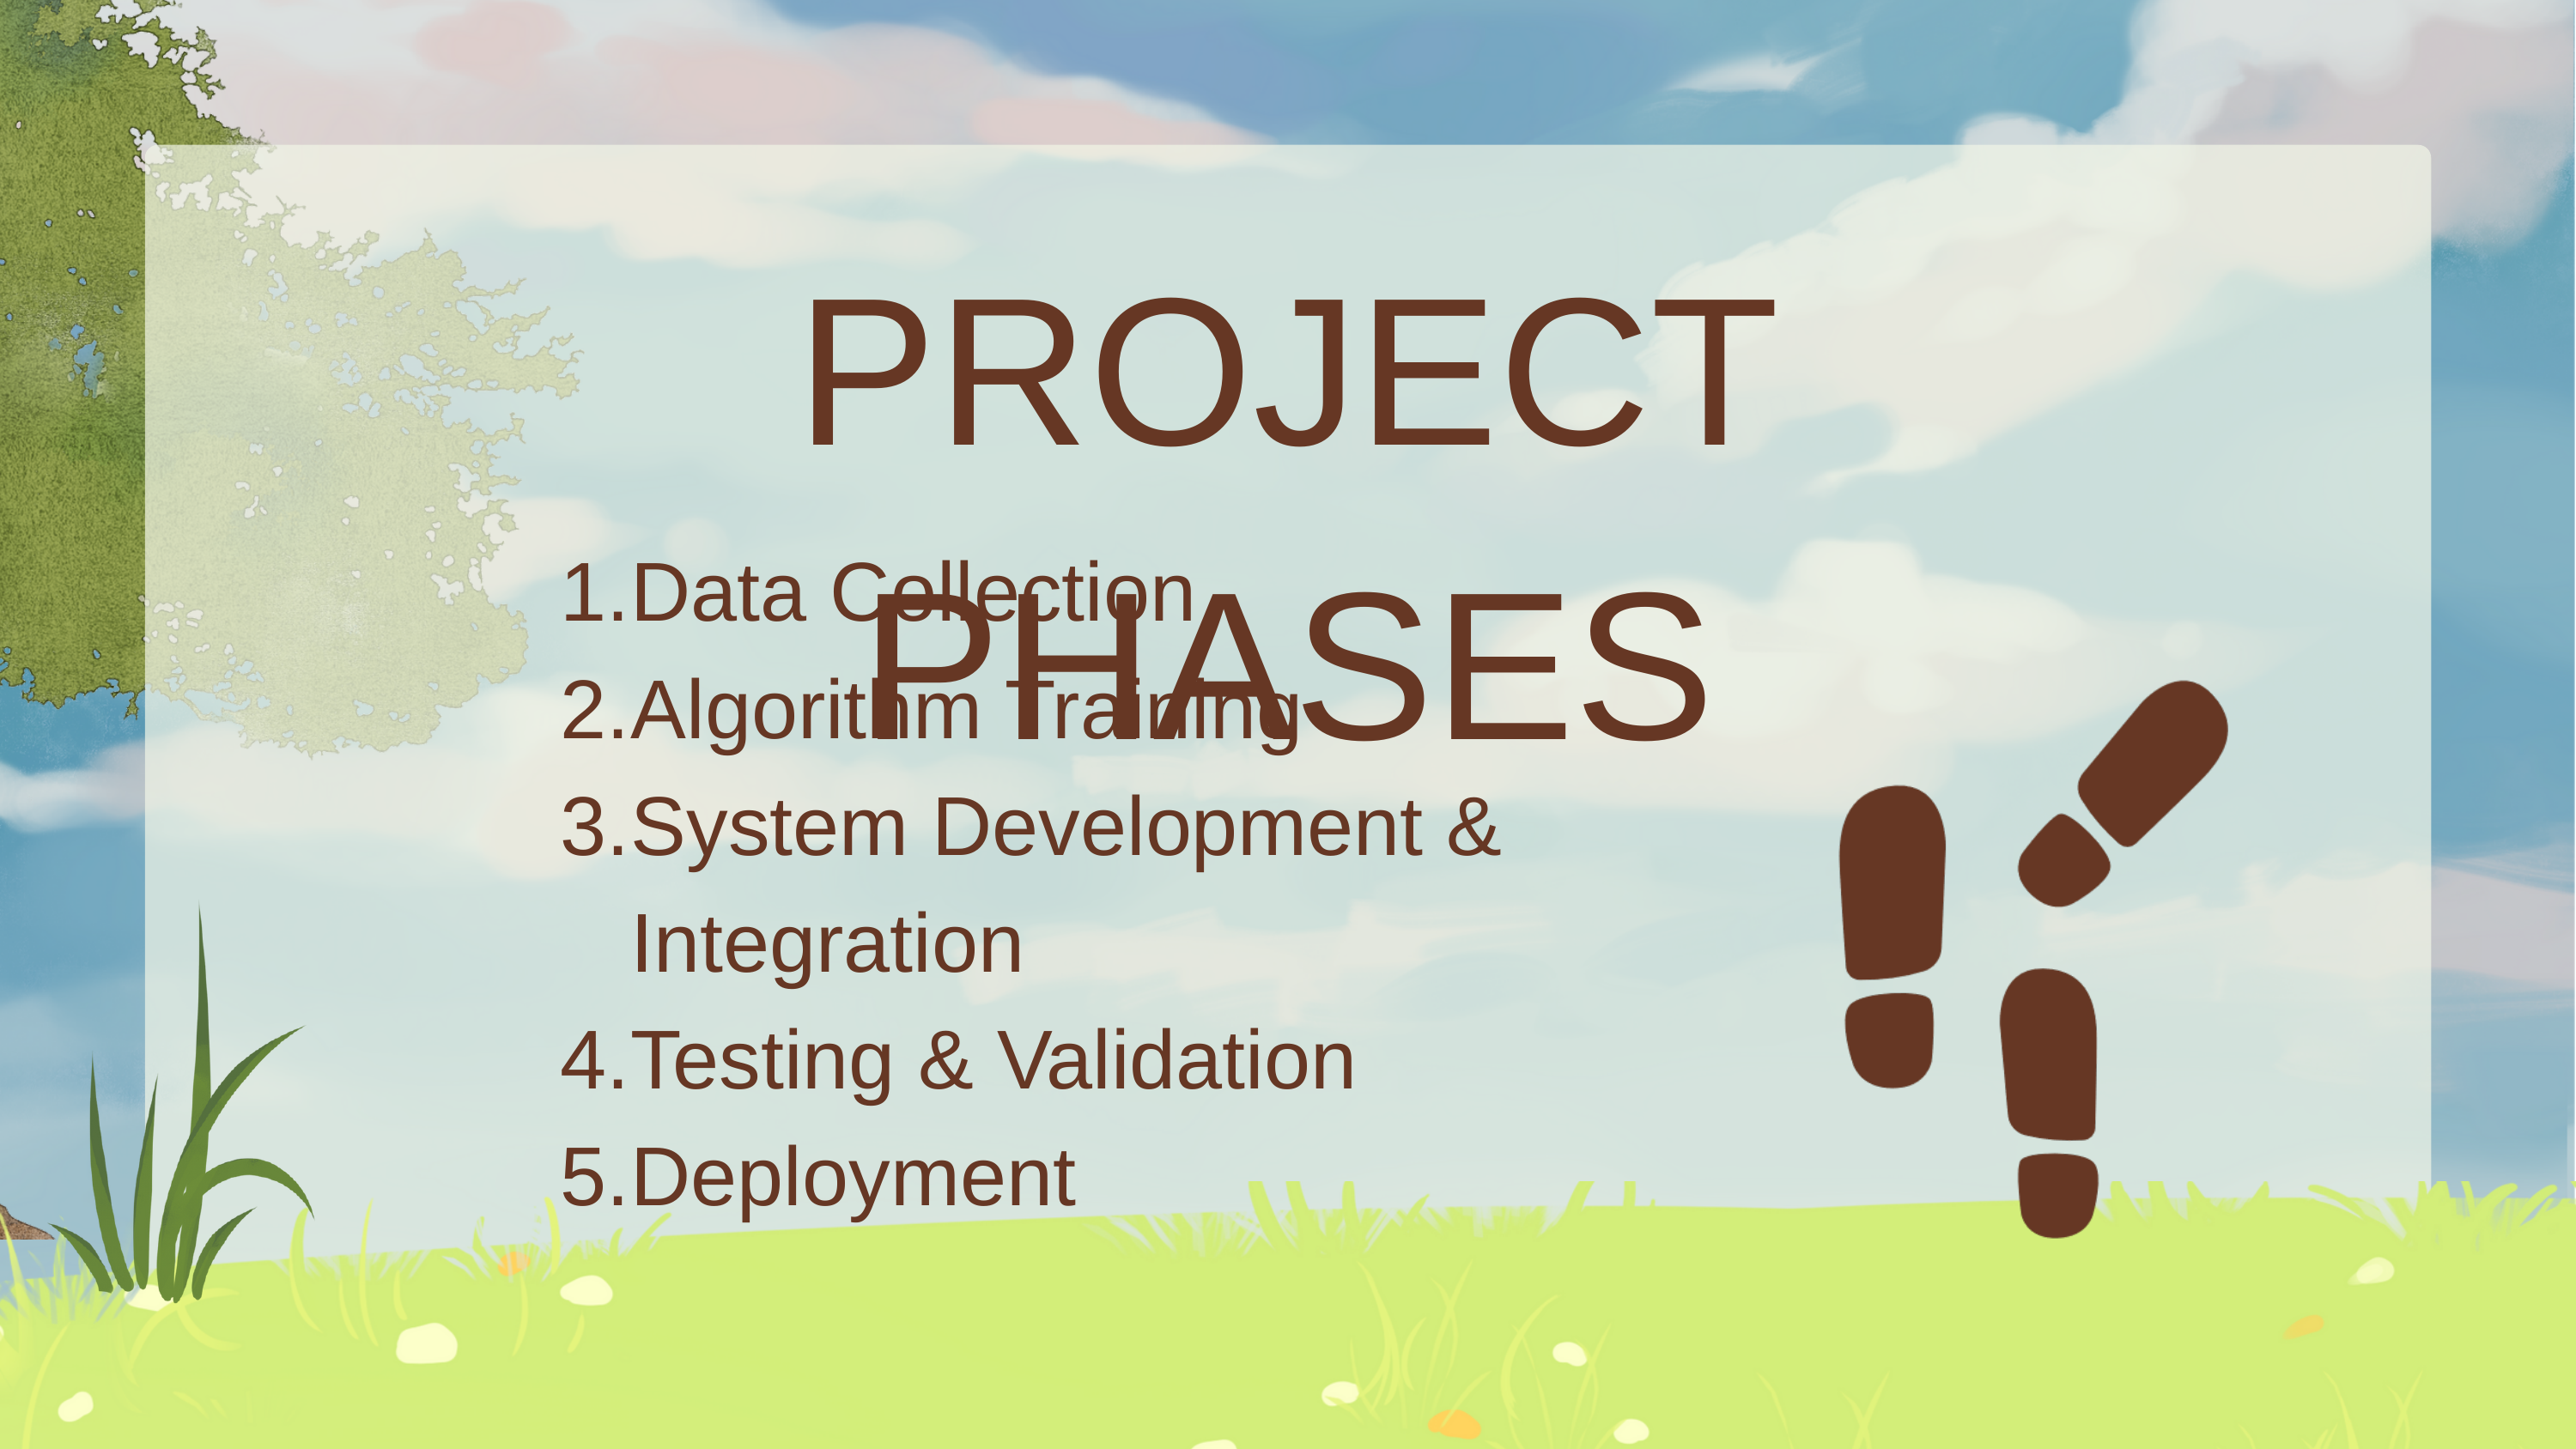

PROJECT PHASES
Data Collection
Algorithm Training
System Development & Integration
Testing & Validation
Deployment